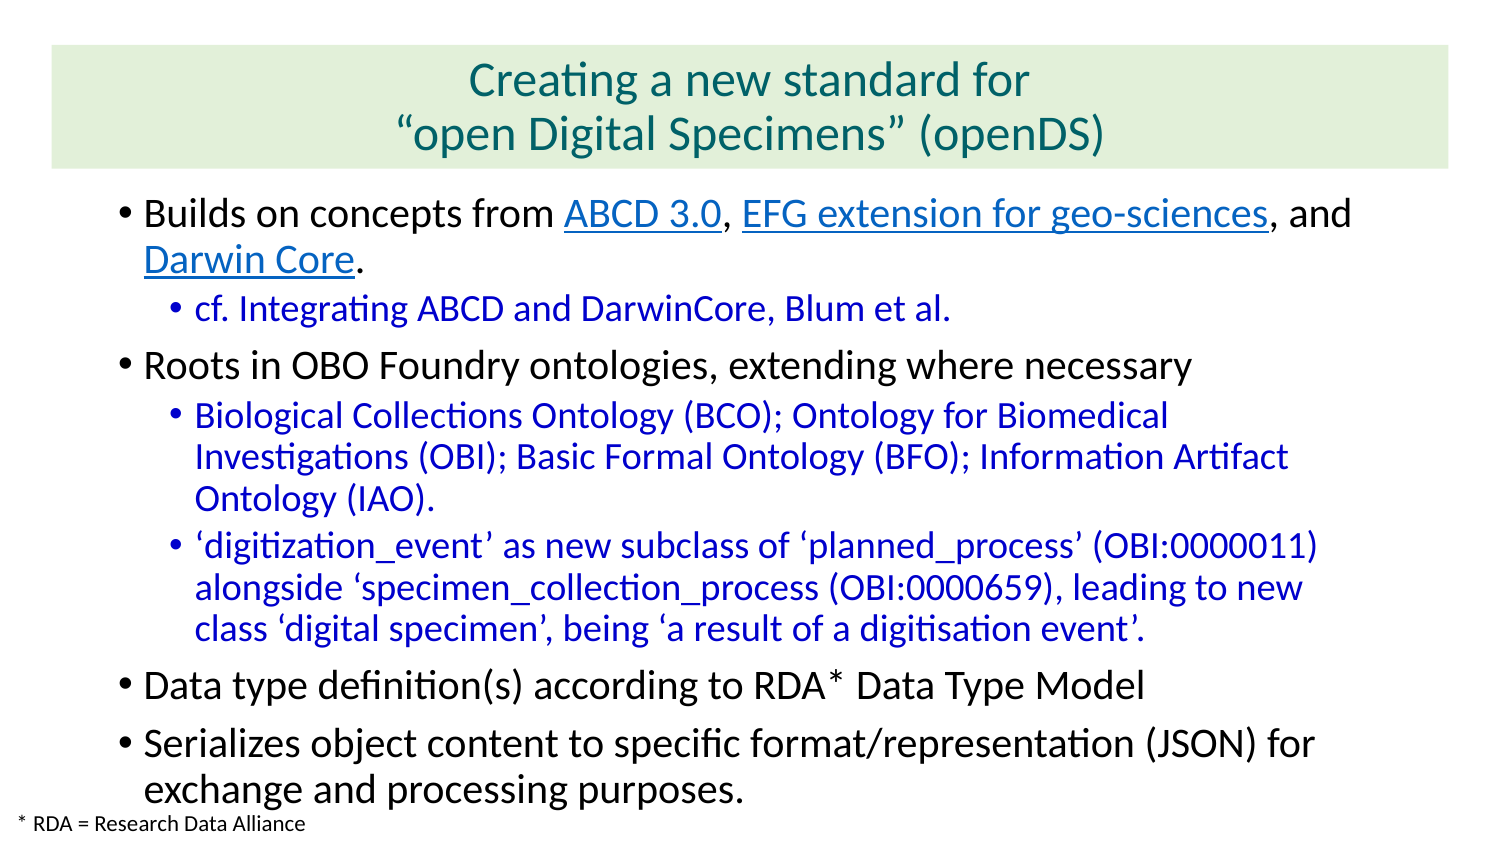

# Creating a new standard for “open Digital Specimens” (openDS)
Builds on concepts from ABCD 3.0, EFG extension for geo-sciences, and Darwin Core.
cf. Integrating ABCD and DarwinCore, Blum et al.
Roots in OBO Foundry ontologies, extending where necessary
Biological Collections Ontology (BCO); Ontology for Biomedical Investigations (OBI); Basic Formal Ontology (BFO); Information Artifact Ontology (IAO).
‘digitization_event’ as new subclass of ‘planned_process’ (OBI:0000011) alongside ‘specimen_collection_process (OBI:0000659), leading to new class ‘digital specimen’, being ‘a result of a digitisation event’.
Data type definition(s) according to RDA* Data Type Model
Serializes object content to speciﬁc format/representation (JSON) for exchange and processing purposes.

* RDA = Research Data Alliance